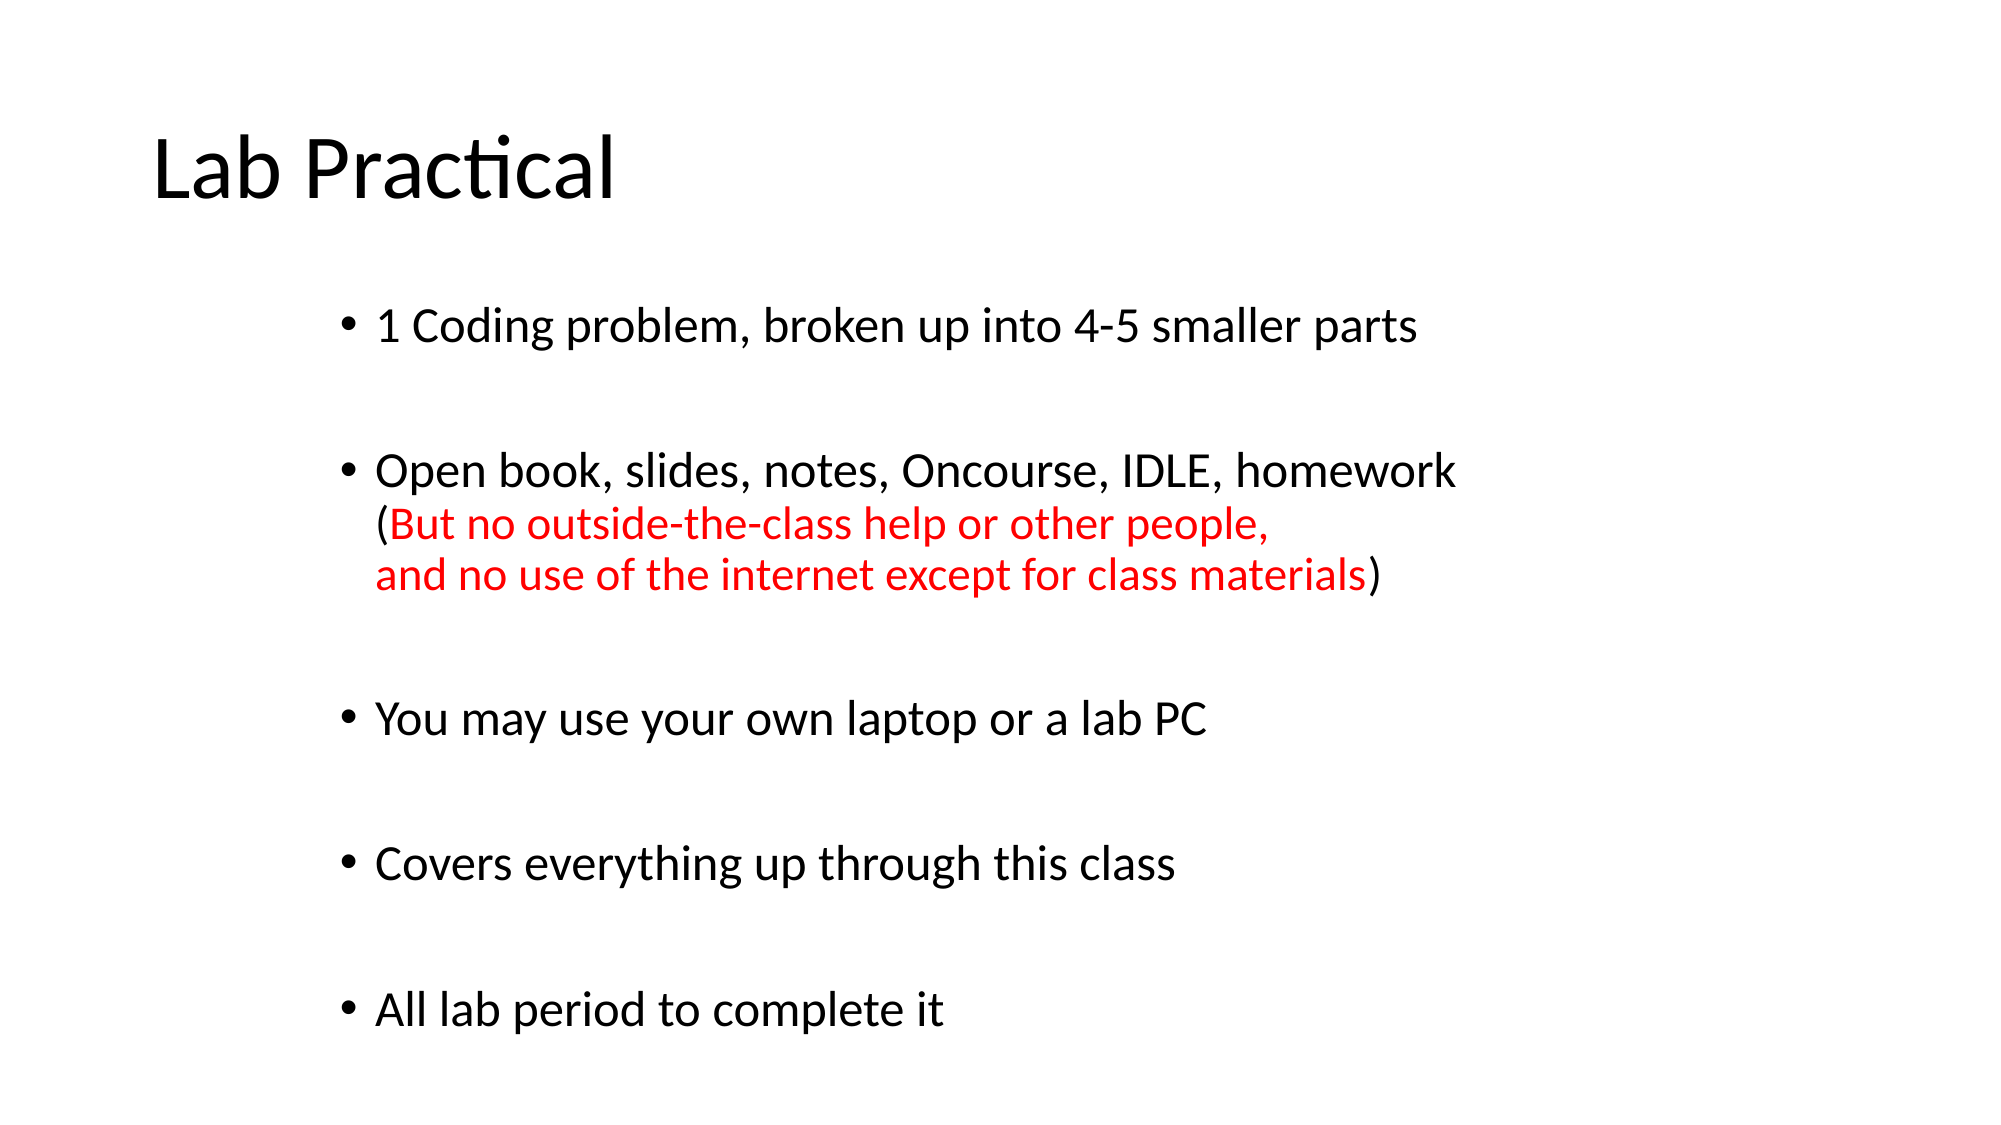

# Lab Practical
1 Coding problem, broken up into 4-5 smaller parts

Open book, slides, notes, Oncourse, IDLE, homework
(But no outside-the-class help or other people,
and no use of the internet except for class materials)

You may use your own laptop or a lab PC

Covers everything up through this class

All lab period to complete it